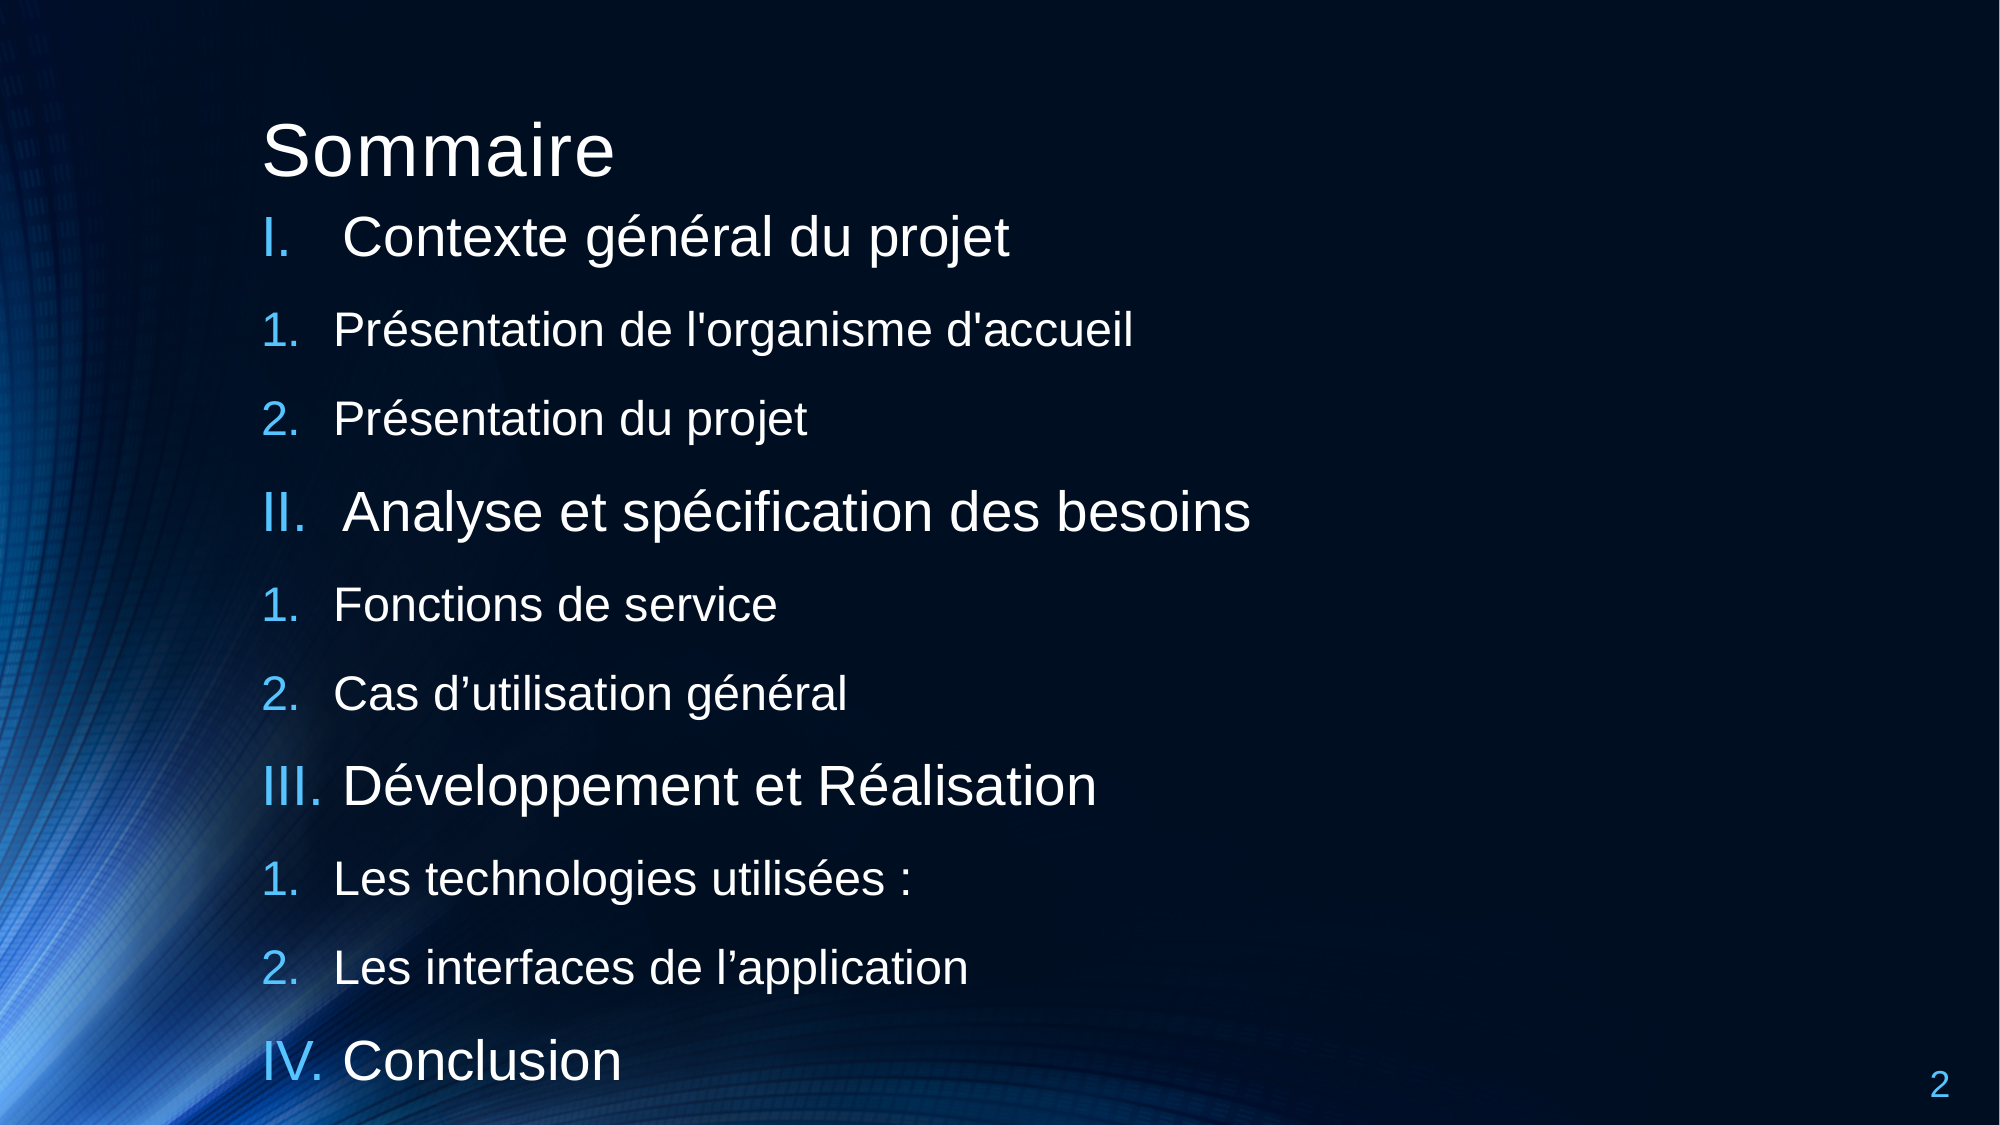

# Sommaire
Contexte général du projet
Présentation de l'organisme d'accueil
Présentation du projet
Analyse et spécification des besoins
Fonctions de service
Cas d’utilisation général
Développement et Réalisation
Les technologies utilisées :
Les interfaces de l’application
Conclusion

2